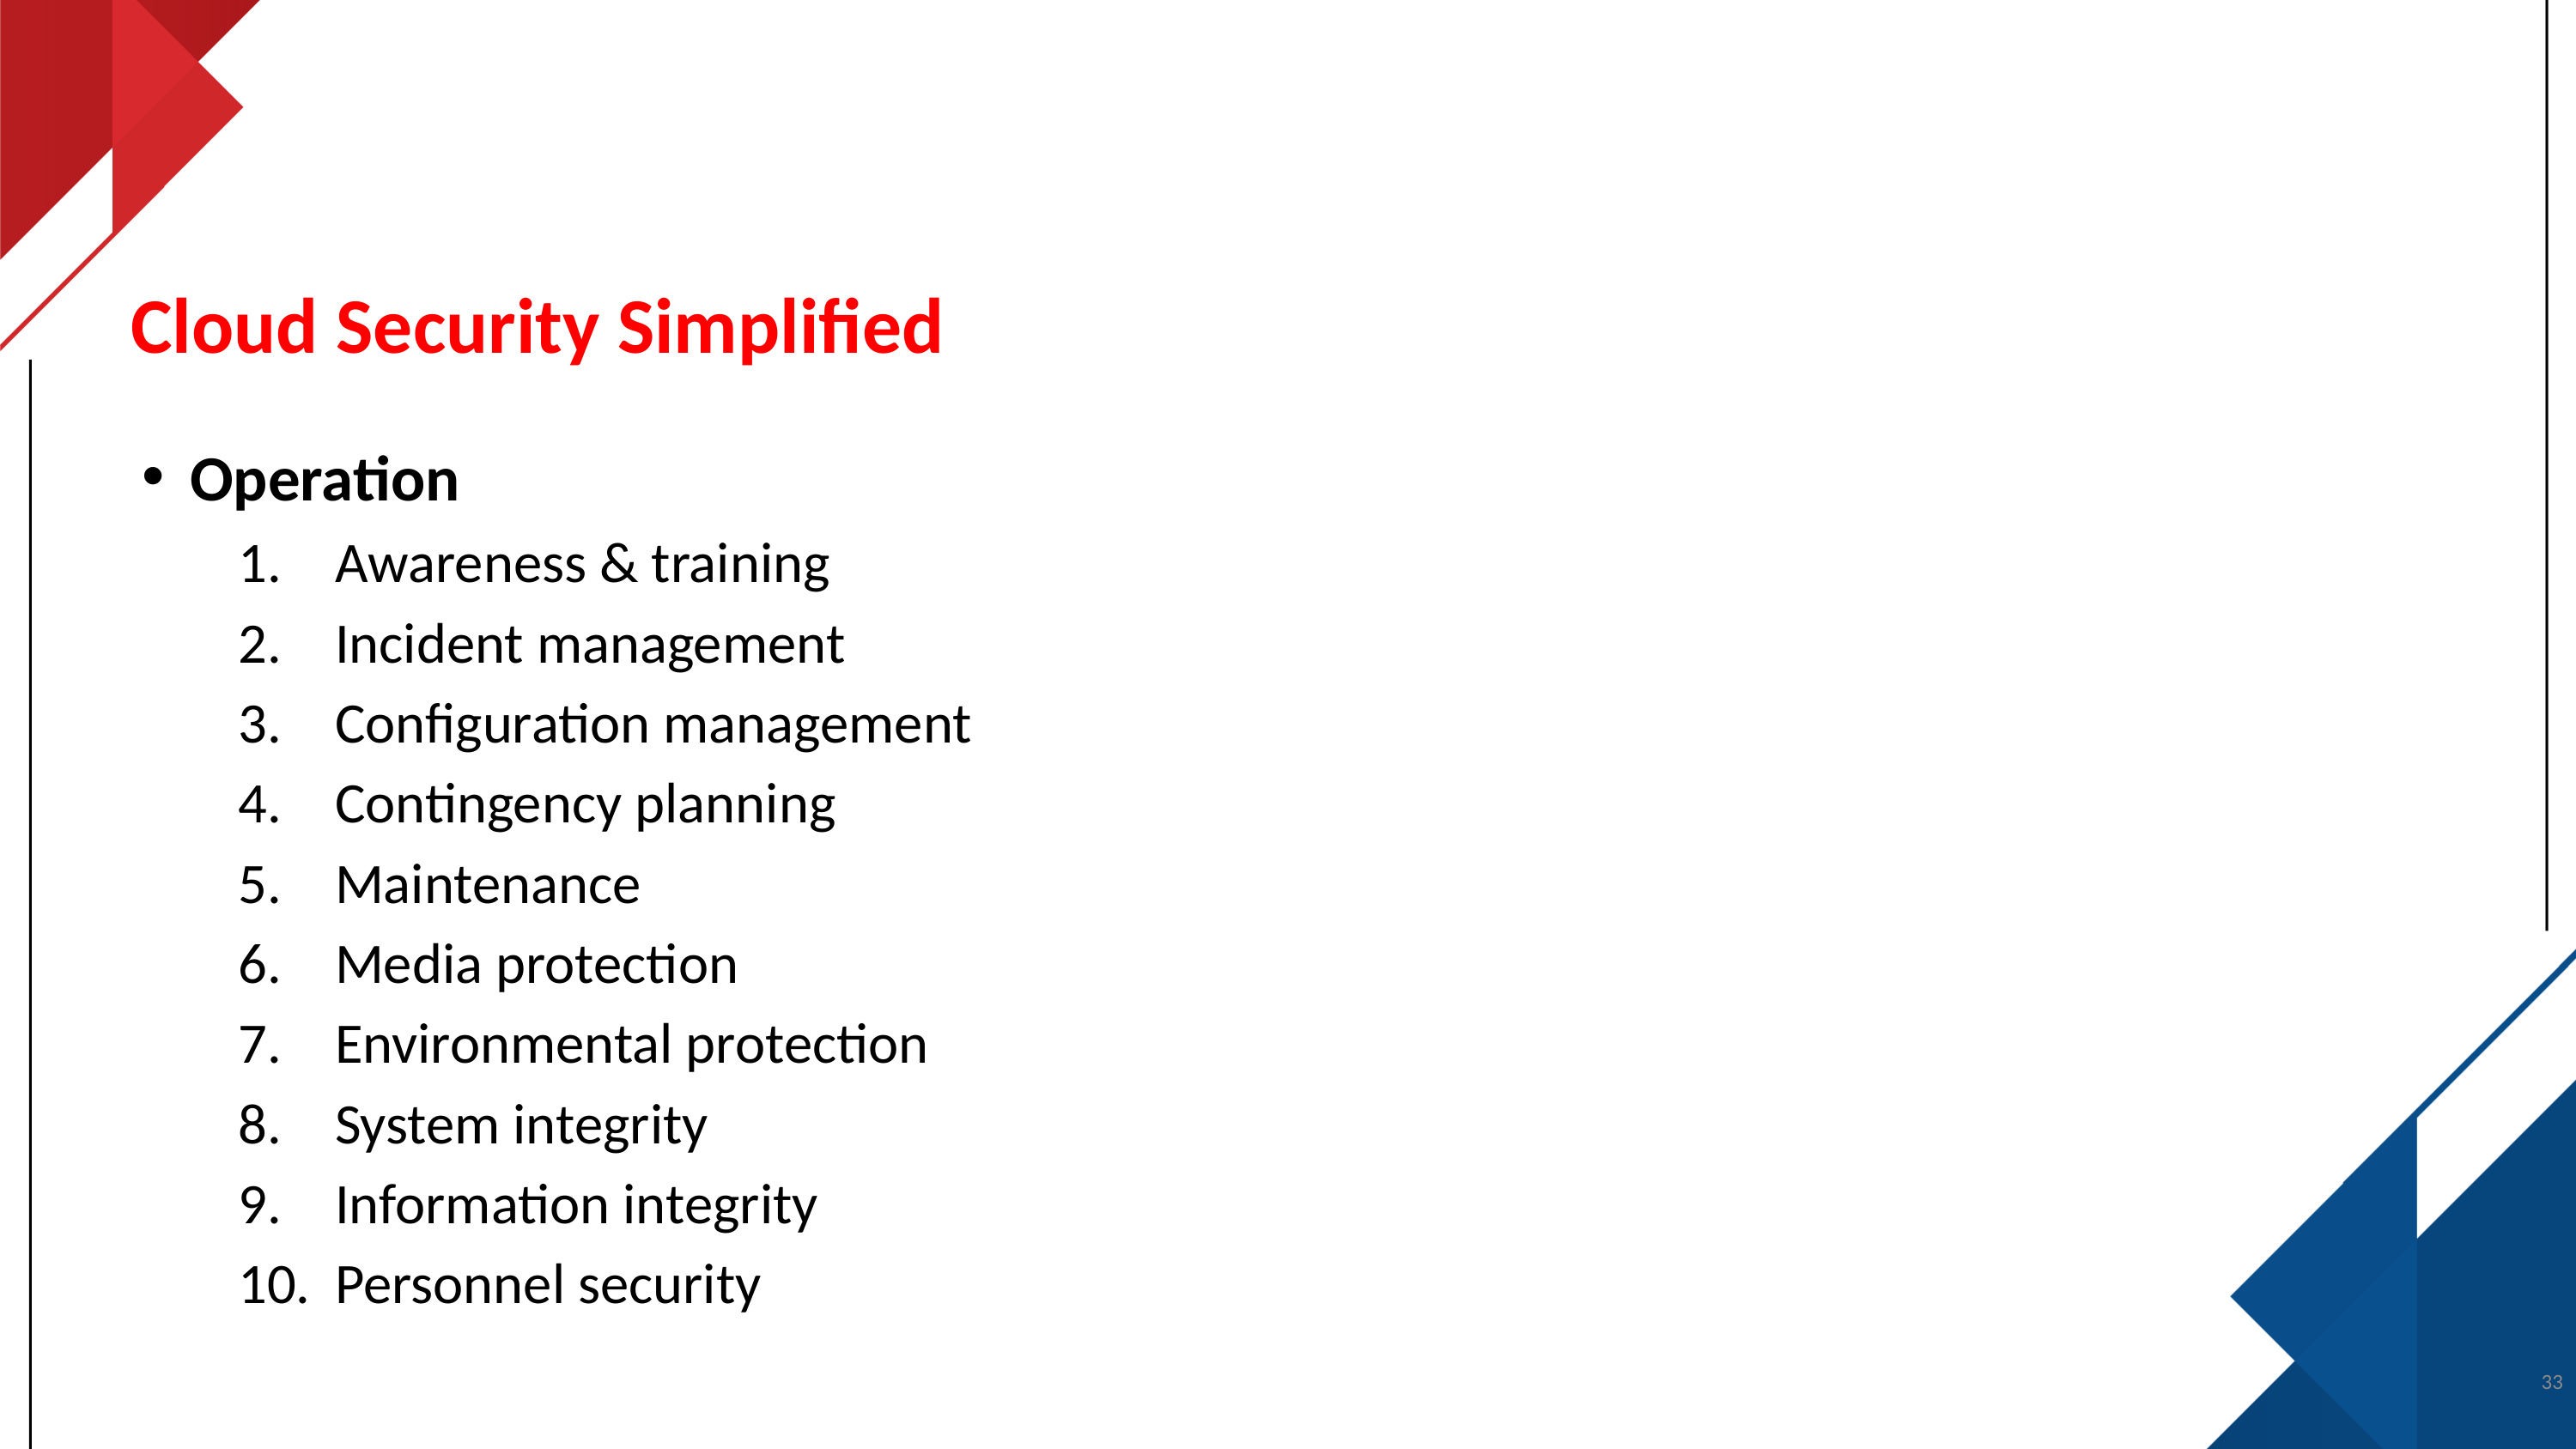

# Cloud Security Simplified
Operation
Awareness & training
Incident management
Configuration management
Contingency planning
Maintenance
Media protection
Environmental protection
System integrity
Information integrity
Personnel security
33